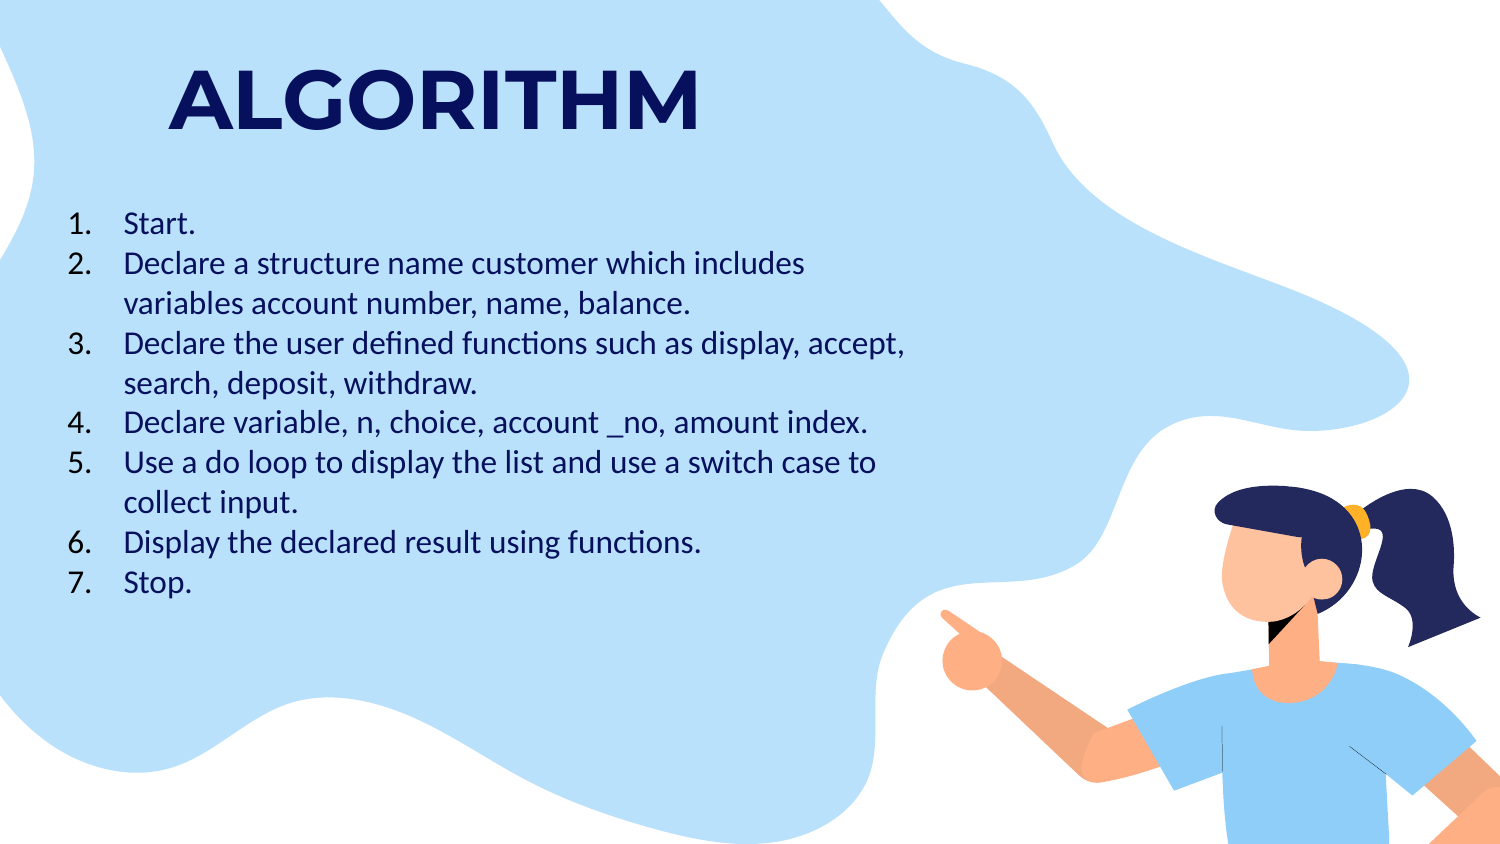

# ALGORITHM
Start.
Declare a structure name customer which includes variables account number, name, balance.
Declare the user defined functions such as display, accept, search, deposit, withdraw.
Declare variable, n, choice, account _no, amount index.
Use a do loop to display the list and use a switch case to collect input.
Display the declared result using functions.
Stop.